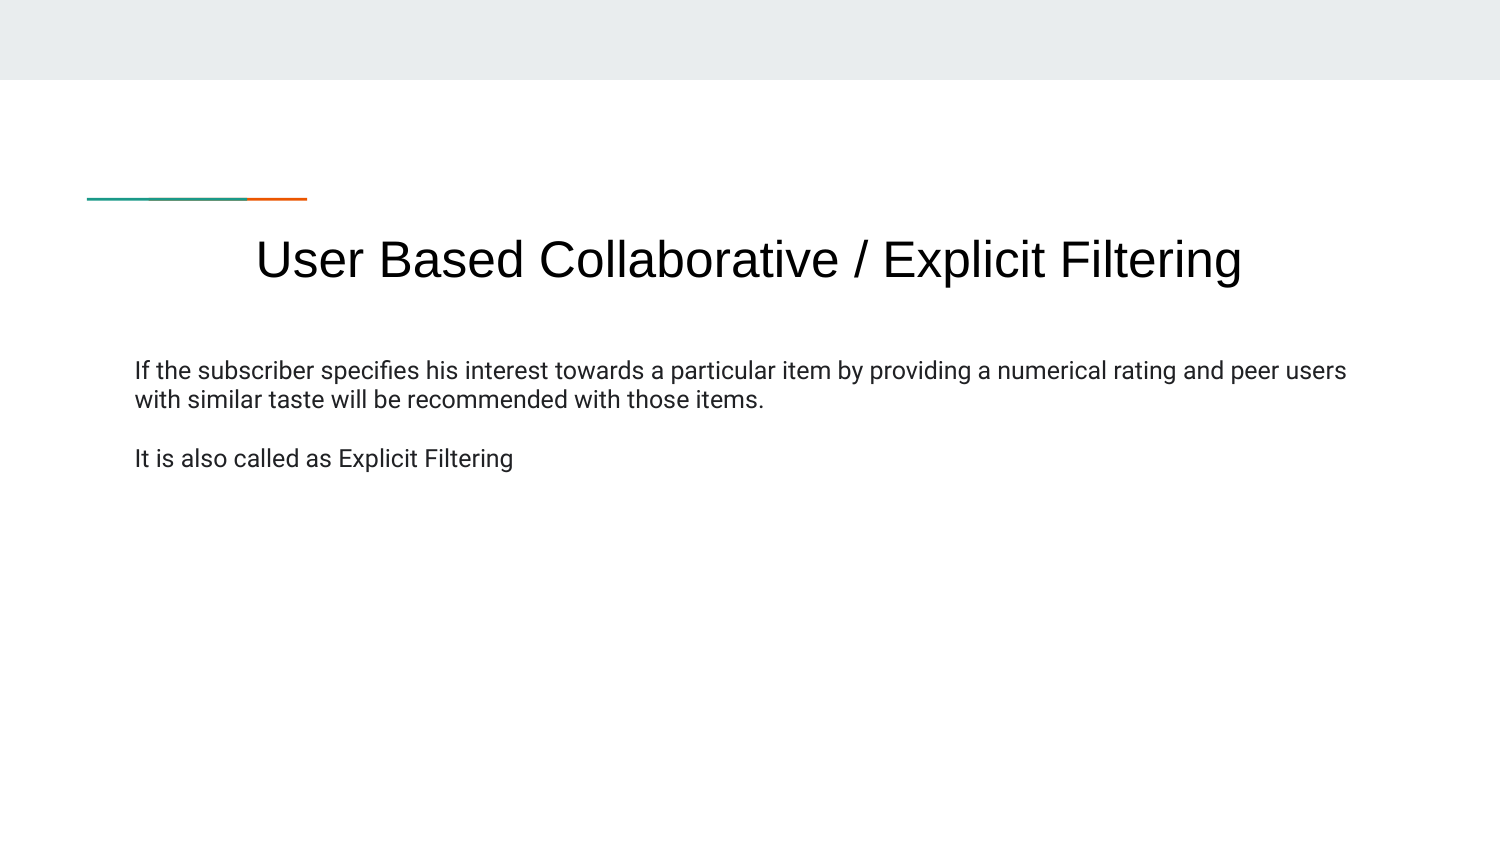

# User Based Collaborative / Explicit Filtering

If the subscriber specifies his interest towards a particular item by providing a numerical rating and peer users with similar taste will be recommended with those items.

It is also called as Explicit Filtering